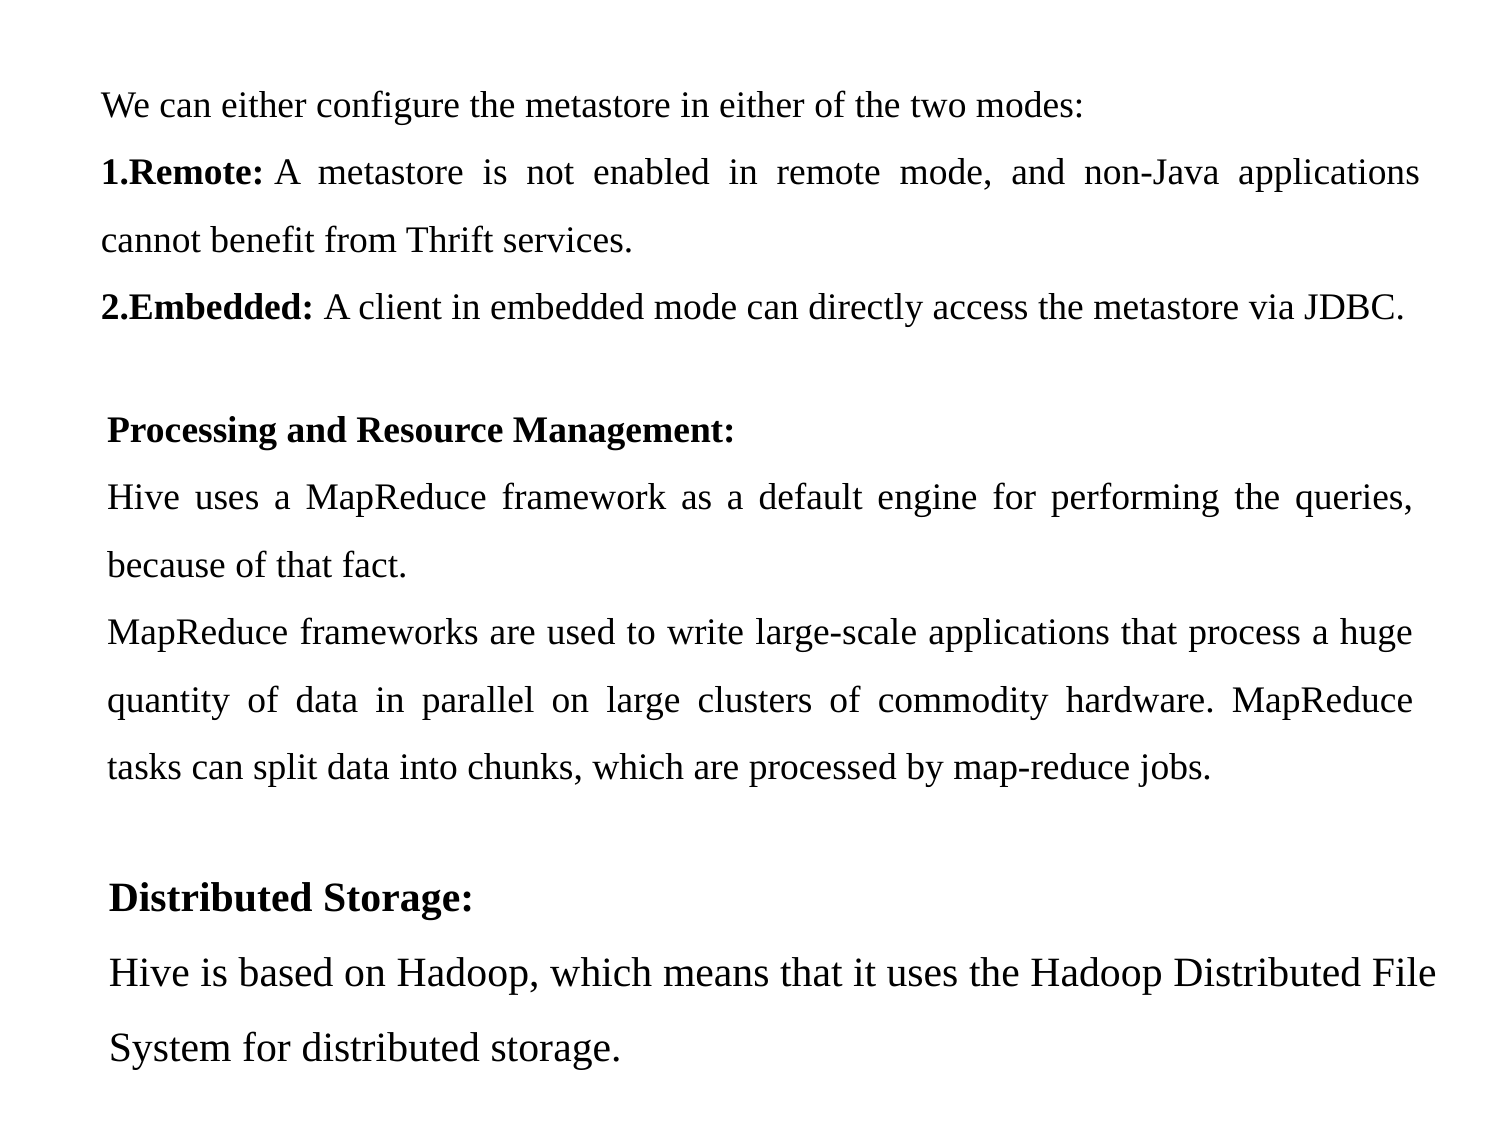

We can either configure the metastore in either of the two modes:
Remote: A metastore is not enabled in remote mode, and non-Java applications cannot benefit from Thrift services.
Embedded: A client in embedded mode can directly access the metastore via JDBC.
Processing and Resource Management:
Hive uses a MapReduce framework as a default engine for performing the queries, because of that fact.
MapReduce frameworks are used to write large-scale applications that process a huge quantity of data in parallel on large clusters of commodity hardware. MapReduce tasks can split data into chunks, which are processed by map-reduce jobs.
Distributed Storage:
Hive is based on Hadoop, which means that it uses the Hadoop Distributed File System for distributed storage.